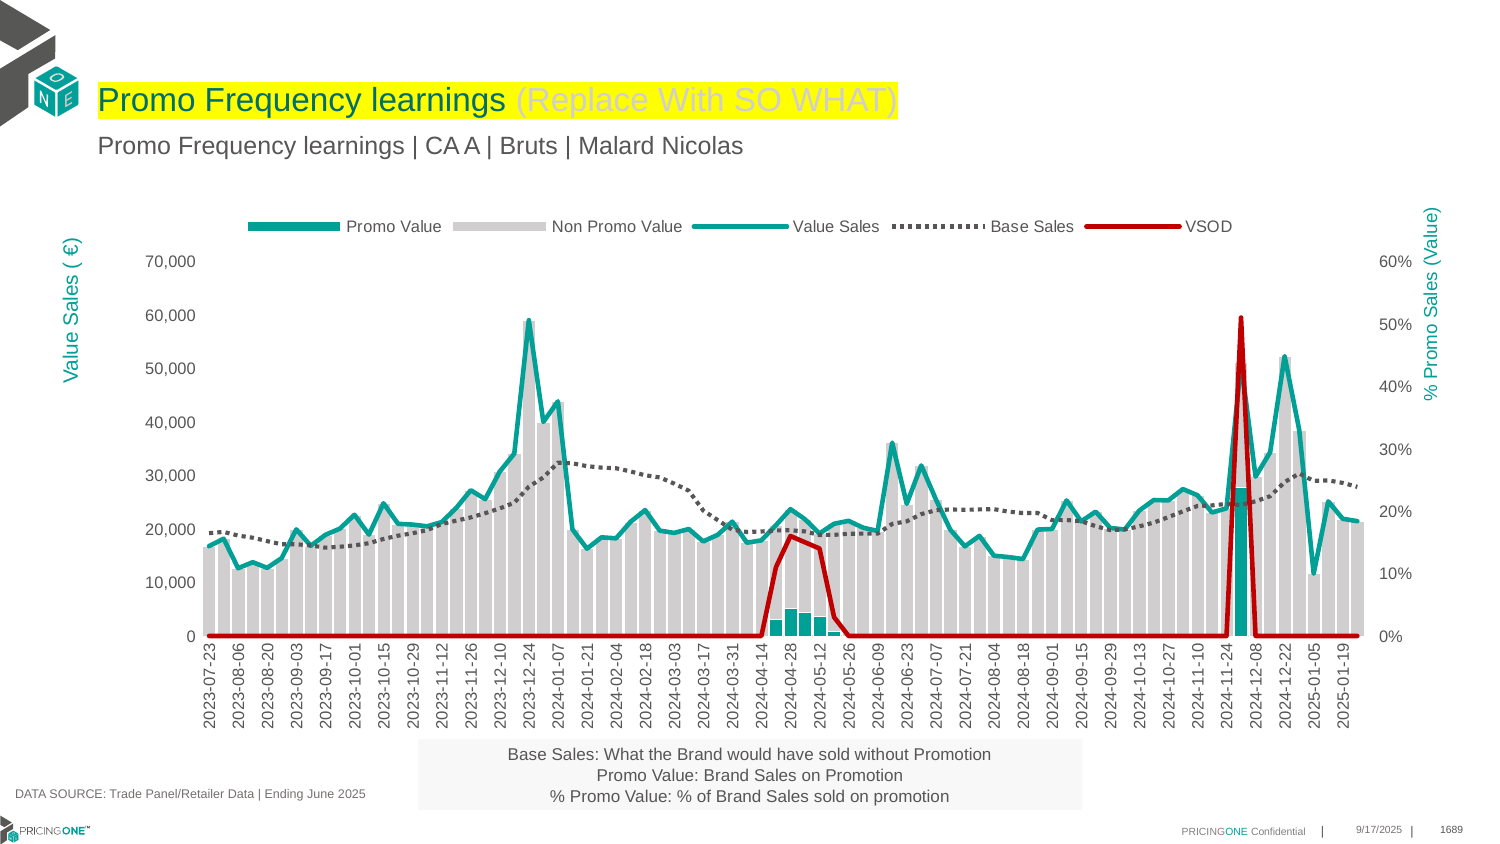

# Promo Frequency learnings (Replace With SO WHAT)
Promo Frequency learnings | CA A | Bruts | Malard Nicolas

### Chart

| Category | Promo Value | Non Promo Value | Value Sales | Base Sales | VSOD |
|---|---|---|---|---|---|
| 45130 | 0.0 | 16780.0 | 16780.0 | 19201.0 | 0.0 |
| 45137 | 0.0 | 18168.0 | 18168.0 | 19431.0 | 0.0 |
| 45144 | 0.0 | 12649.0 | 12649.0 | 18757.0 | 0.0 |
| 45151 | 0.0 | 13779.0 | 13779.0 | 18360.0 | 0.0 |
| 45158 | 0.0 | 12719.0 | 12719.0 | 17718.0 | 0.0 |
| 45165 | 0.0 | 14558.0 | 14558.0 | 17118.0 | 0.0 |
| 45172 | 0.0 | 19908.0 | 19908.0 | 17118.0 | 0.0 |
| 45179 | 0.0 | 16827.0 | 16827.0 | 16916.0 | 0.0 |
| 45186 | 0.0 | 18884.0 | 18884.0 | 16495.0 | 0.0 |
| 45193 | 0.0 | 20044.0 | 20044.0 | 16672.0 | 0.0 |
| 45200 | 0.0 | 22631.0 | 22631.0 | 16909.0 | 0.0 |
| 45207 | 0.0 | 18924.0 | 18924.0 | 17328.0 | 0.0 |
| 45214 | 0.0 | 24784.0 | 24784.0 | 18123.0 | 0.0 |
| 45221 | 0.0 | 20952.0 | 20952.0 | 18734.0 | 0.0 |
| 45228 | 0.0 | 20809.0 | 20809.0 | 19179.0 | 0.0 |
| 45235 | 0.0 | 20485.0 | 20485.0 | 19765.0 | 0.0 |
| 45242 | 0.0 | 21269.0 | 21269.0 | 20907.0 | 0.0 |
| 45249 | 0.0 | 23881.0 | 23881.0 | 21538.0 | 0.0 |
| 45256 | 0.0 | 27222.0 | 27222.0 | 22135.0 | 0.0 |
| 45263 | 0.0 | 25560.0 | 25560.0 | 22929.0 | 0.0 |
| 45270 | 0.0 | 30725.0 | 30725.0 | 23823.0 | 0.0 |
| 45277 | 0.0 | 34088.0 | 34088.0 | 24899.0 | 0.0 |
| 45284 | 0.0 | 59003.0 | 59003.0 | 27892.0 | 0.0 |
| 45291 | 0.0 | 39992.0 | 39992.0 | 29628.0 | 0.0 |
| 45298 | 0.0 | 43840.0 | 43840.0 | 32378.0 | 0.0 |
| 45305 | 0.0 | 19908.0 | 19908.0 | 32268.0 | 0.0 |
| 45312 | 0.0 | 16307.0 | 16307.0 | 31728.0 | 0.0 |
| 45319 | 0.0 | 18417.0 | 18417.0 | 31463.0 | 0.0 |
| 45326 | 0.0 | 18232.0 | 18232.0 | 31338.0 | 0.0 |
| 45333 | 0.0 | 21311.0 | 21311.0 | 30750.0 | 0.0 |
| 45340 | 0.0 | 23510.0 | 23510.0 | 30032.0 | 0.0 |
| 45347 | 0.0 | 19675.0 | 19675.0 | 29635.0 | 0.0 |
| 45354 | 0.0 | 19249.0 | 19249.0 | 28473.0 | 0.0 |
| 45361 | 0.0 | 19977.0 | 19977.0 | 27138.0 | 0.0 |
| 45368 | 0.0 | 17659.0 | 17659.0 | 23429.0 | 0.0 |
| 45375 | 0.0 | 18905.0 | 18905.0 | 21630.0 | 0.0 |
| 45382 | 0.0 | 21354.0 | 21354.0 | 19842.0 | 0.0 |
| 45389 | 0.0 | 17421.0 | 17421.0 | 19430.0 | 0.0 |
| 45396 | 0.0 | 17857.0 | 17857.0 | 19511.0 | 0.0 |
| 45403 | 3070.0 | 17613.0 | 20683.0 | 19717.0 | 0.11 |
| 45410 | 5235.0 | 18453.0 | 23688.0 | 19741.0 | 0.16 |
| 45417 | 4437.0 | 17359.0 | 21796.0 | 19523.0 | 0.15 |
| 45424 | 3661.0 | 15483.0 | 19144.0 | 18866.0 | 0.14 |
| 45431 | 945.0 | 20017.0 | 20962.0 | 18884.0 | 0.03 |
| 45438 | 0.0 | 21495.0 | 21495.0 | 19096.0 | 0.0 |
| 45445 | 0.0 | 20219.0 | 20219.0 | 19118.0 | 0.0 |
| 45452 | 0.0 | 19617.0 | 19617.0 | 19101.0 | 0.0 |
| 45459 | 0.0 | 36115.0 | 36115.0 | 20934.0 | 0.0 |
| 45466 | 0.0 | 24690.0 | 24690.0 | 21417.0 | 0.0 |
| 45473 | 0.0 | 31863.0 | 31863.0 | 22755.0 | 0.0 |
| 45480 | 0.0 | 25529.0 | 25529.0 | 23487.0 | 0.0 |
| 45487 | 0.0 | 19841.0 | 19841.0 | 23626.0 | 0.0 |
| 45494 | 0.0 | 16746.0 | 16746.0 | 23575.0 | 0.0 |
| 45501 | 0.0 | 18692.0 | 18692.0 | 23638.0 | 0.0 |
| 45508 | 0.0 | 14988.0 | 14988.0 | 23684.0 | 0.0 |
| 45515 | 0.0 | 14737.0 | 14737.0 | 23222.0 | 0.0 |
| 45522 | 0.0 | 14363.0 | 14363.0 | 22951.0 | 0.0 |
| 45529 | 0.0 | 19863.0 | 19863.0 | 22973.0 | 0.0 |
| 45536 | 0.0 | 19984.0 | 19984.0 | 21633.0 | 0.0 |
| 45543 | 0.0 | 25313.0 | 25313.0 | 21656.0 | 0.0 |
| 45550 | 0.0 | 21405.0 | 21405.0 | 21450.0 | 0.0 |
| 45557 | 0.0 | 23220.0 | 23220.0 | 20511.0 | 0.0 |
| 45564 | 0.0 | 20173.0 | 20173.0 | 19767.0 | 0.0 |
| 45571 | 0.0 | 19881.0 | 19881.0 | 19907.0 | 0.0 |
| 45578 | 0.0 | 23420.0 | 23420.0 | 20476.0 | 0.0 |
| 45585 | 0.0 | 25397.0 | 25397.0 | 21177.0 | 0.0 |
| 45592 | 0.0 | 25330.0 | 25330.0 | 22211.0 | 0.0 |
| 45599 | 0.0 | 27433.0 | 27433.0 | 23280.0 | 0.0 |
| 45606 | 0.0 | 26284.0 | 26284.0 | 24277.0 | 0.0 |
| 45613 | 0.0 | 23064.0 | 23064.0 | 24386.0 | 0.0 |
| 45620 | 0.0 | 23836.0 | 23836.0 | 24668.0 | 0.0 |
| 45627 | 27864.0 | 23206.0 | 51070.0 | 24456.0 | 0.51 |
| 45634 | 0.0 | 29776.0 | 29776.0 | 25160.0 | 0.0 |
| 45641 | 0.0 | 34348.0 | 34348.0 | 26097.0 | 0.0 |
| 45648 | 0.0 | 52292.0 | 52292.0 | 28765.0 | 0.0 |
| 45655 | 0.0 | 38511.0 | 38511.0 | 30355.0 | 0.0 |
| 45662 | 0.0 | 11626.0 | 11626.0 | 28980.0 | 0.0 |
| 45669 | 0.0 | 25141.0 | 25141.0 | 29070.0 | 0.0 |
| 45676 | 0.0 | 21883.0 | 21883.0 | 28606.0 | 0.0 |
| 45683 | 0.0 | 21445.0 | 21445.0 | 27861.0 | 0.0 |
% Promo Sales (Value)
Value Sales ( €)
Base Sales: What the Brand would have sold without Promotion
Promo Value: Brand Sales on Promotion
% Promo Value: % of Brand Sales sold on promotion
DATA SOURCE: Trade Panel/Retailer Data | Ending June 2025

9/17/2025
1689